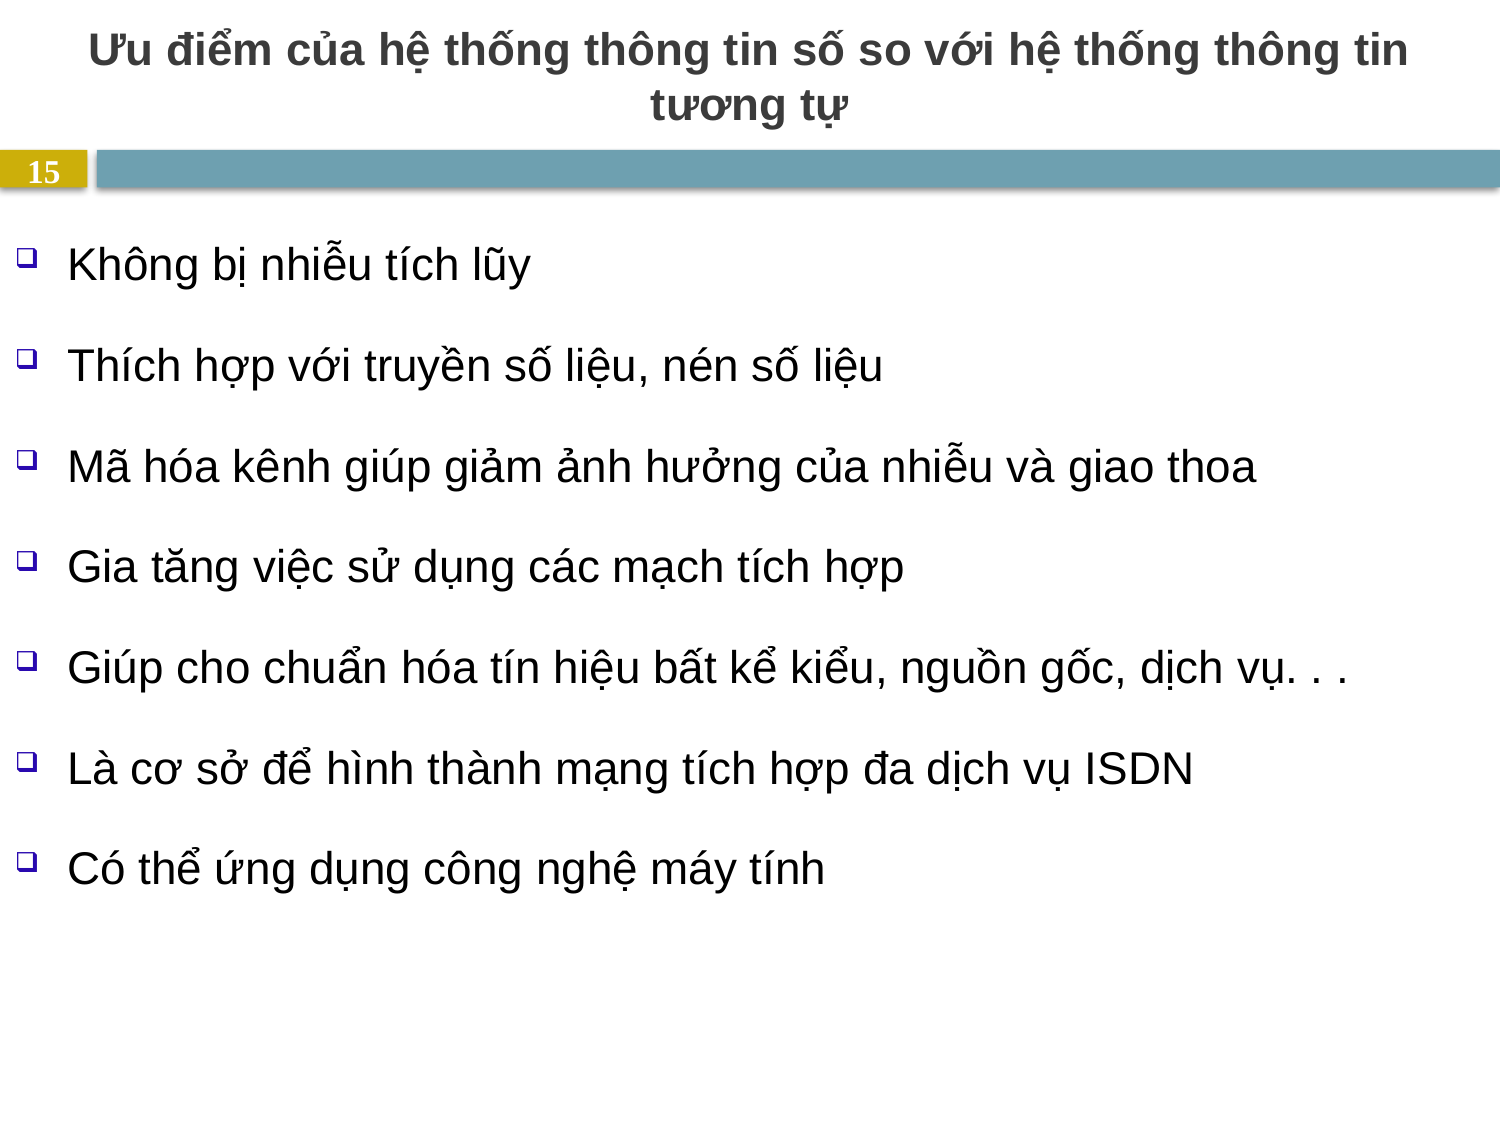

# Ưu điểm của hệ thống thông tin số so với hệ thống thông tin tương tự
15
Không bị nhiễu tích lũy
Thích hợp với truyền số liệu, nén số liệu
Mã hóa kênh giúp giảm ảnh hưởng của nhiễu và giao thoa
Gia tăng việc sử dụng các mạch tích hợp
Giúp cho chuẩn hóa tín hiệu bất kể kiểu, nguồn gốc, dịch vụ. . .
Là cơ sở để hình thành mạng tích hợp đa dịch vụ ISDN
Có thể ứng dụng công nghệ máy tính